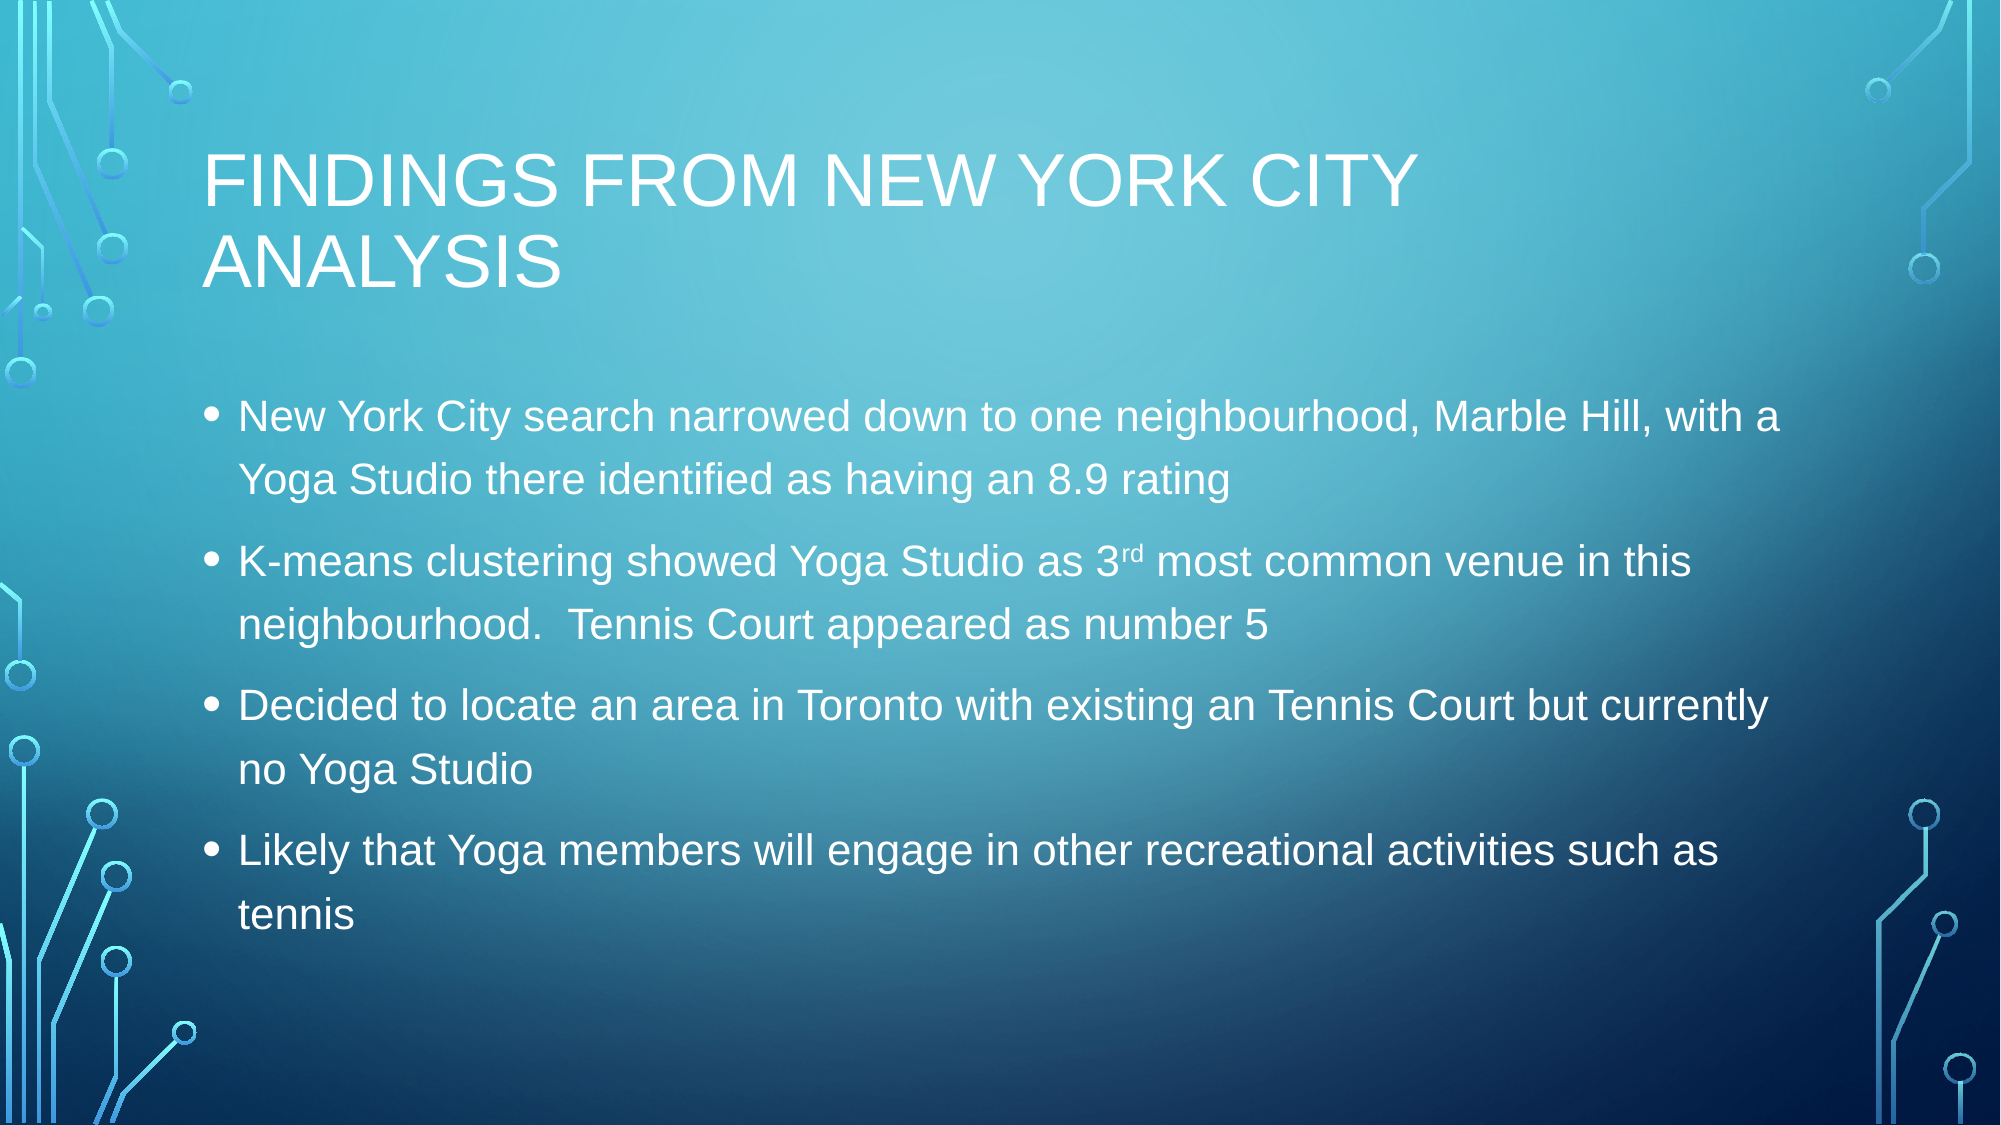

# Findings from New York City analysis
New York City search narrowed down to one neighbourhood, Marble Hill, with a Yoga Studio there identified as having an 8.9 rating
K-means clustering showed Yoga Studio as 3rd most common venue in this neighbourhood.  Tennis Court appeared as number 5
Decided to locate an area in Toronto with existing an Tennis Court but currently no Yoga Studio
Likely that Yoga members will engage in other recreational activities such as tennis